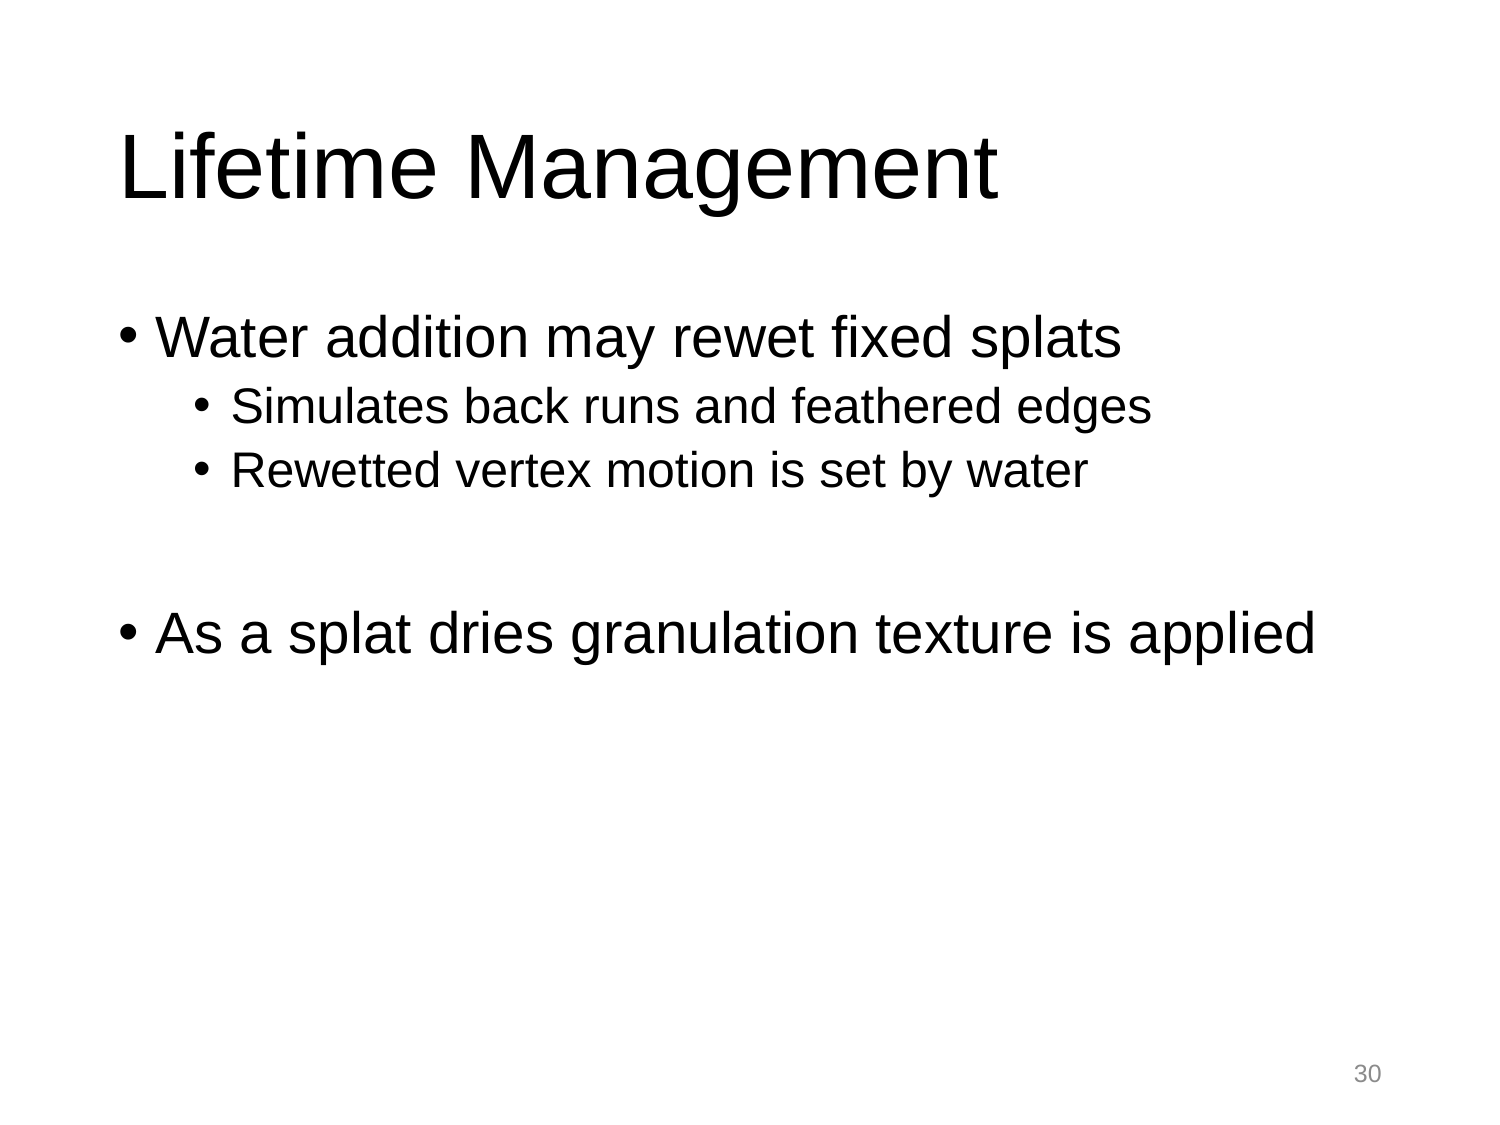

# Lifetime Management
Water addition may rewet fixed splats
Simulates back runs and feathered edges
Rewetted vertex motion is set by water

As a splat dries granulation texture is applied
30